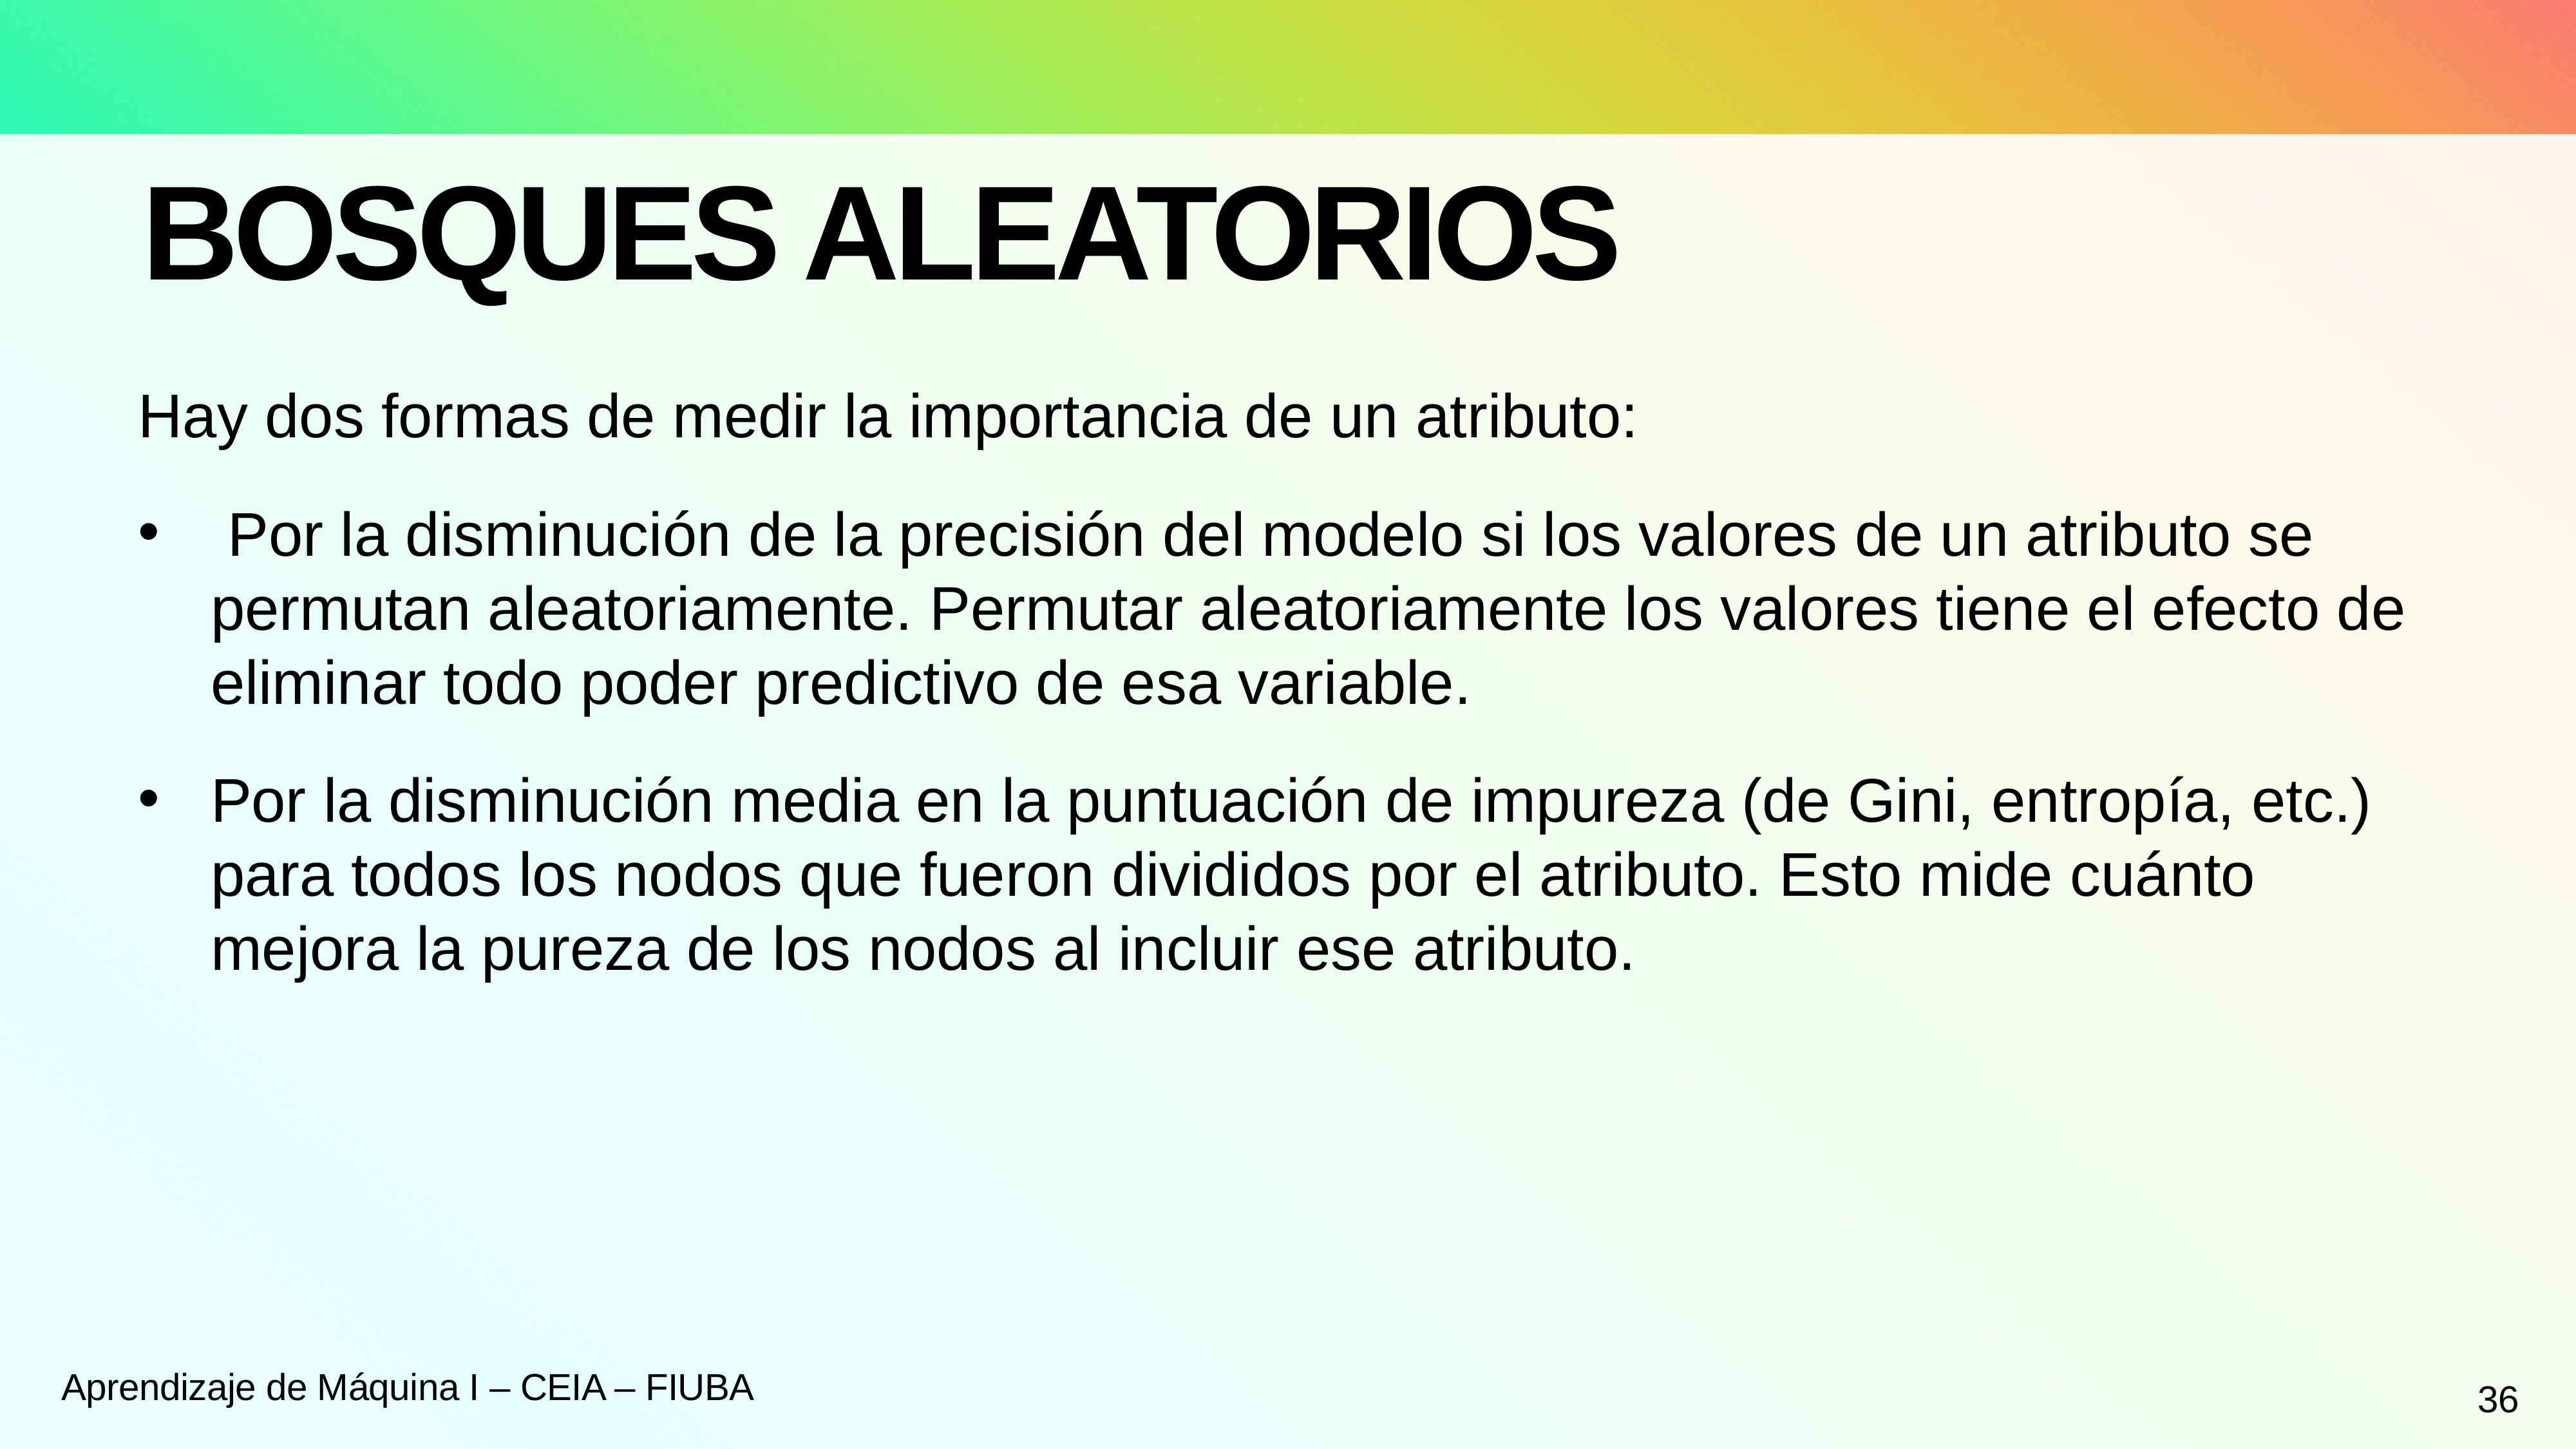

# Bosques aleatorios
Hay dos formas de medir la importancia de un atributo:
 Por la disminución de la precisión del modelo si los valores de un atributo se permutan aleatoriamente. Permutar aleatoriamente los valores tiene el efecto de eliminar todo poder predictivo de esa variable.
Por la disminución media en la puntuación de impureza (de Gini, entropía, etc.) para todos los nodos que fueron divididos por el atributo. Esto mide cuánto mejora la pureza de los nodos al incluir ese atributo.
Aprendizaje de Máquina I – CEIA – FIUBA
36